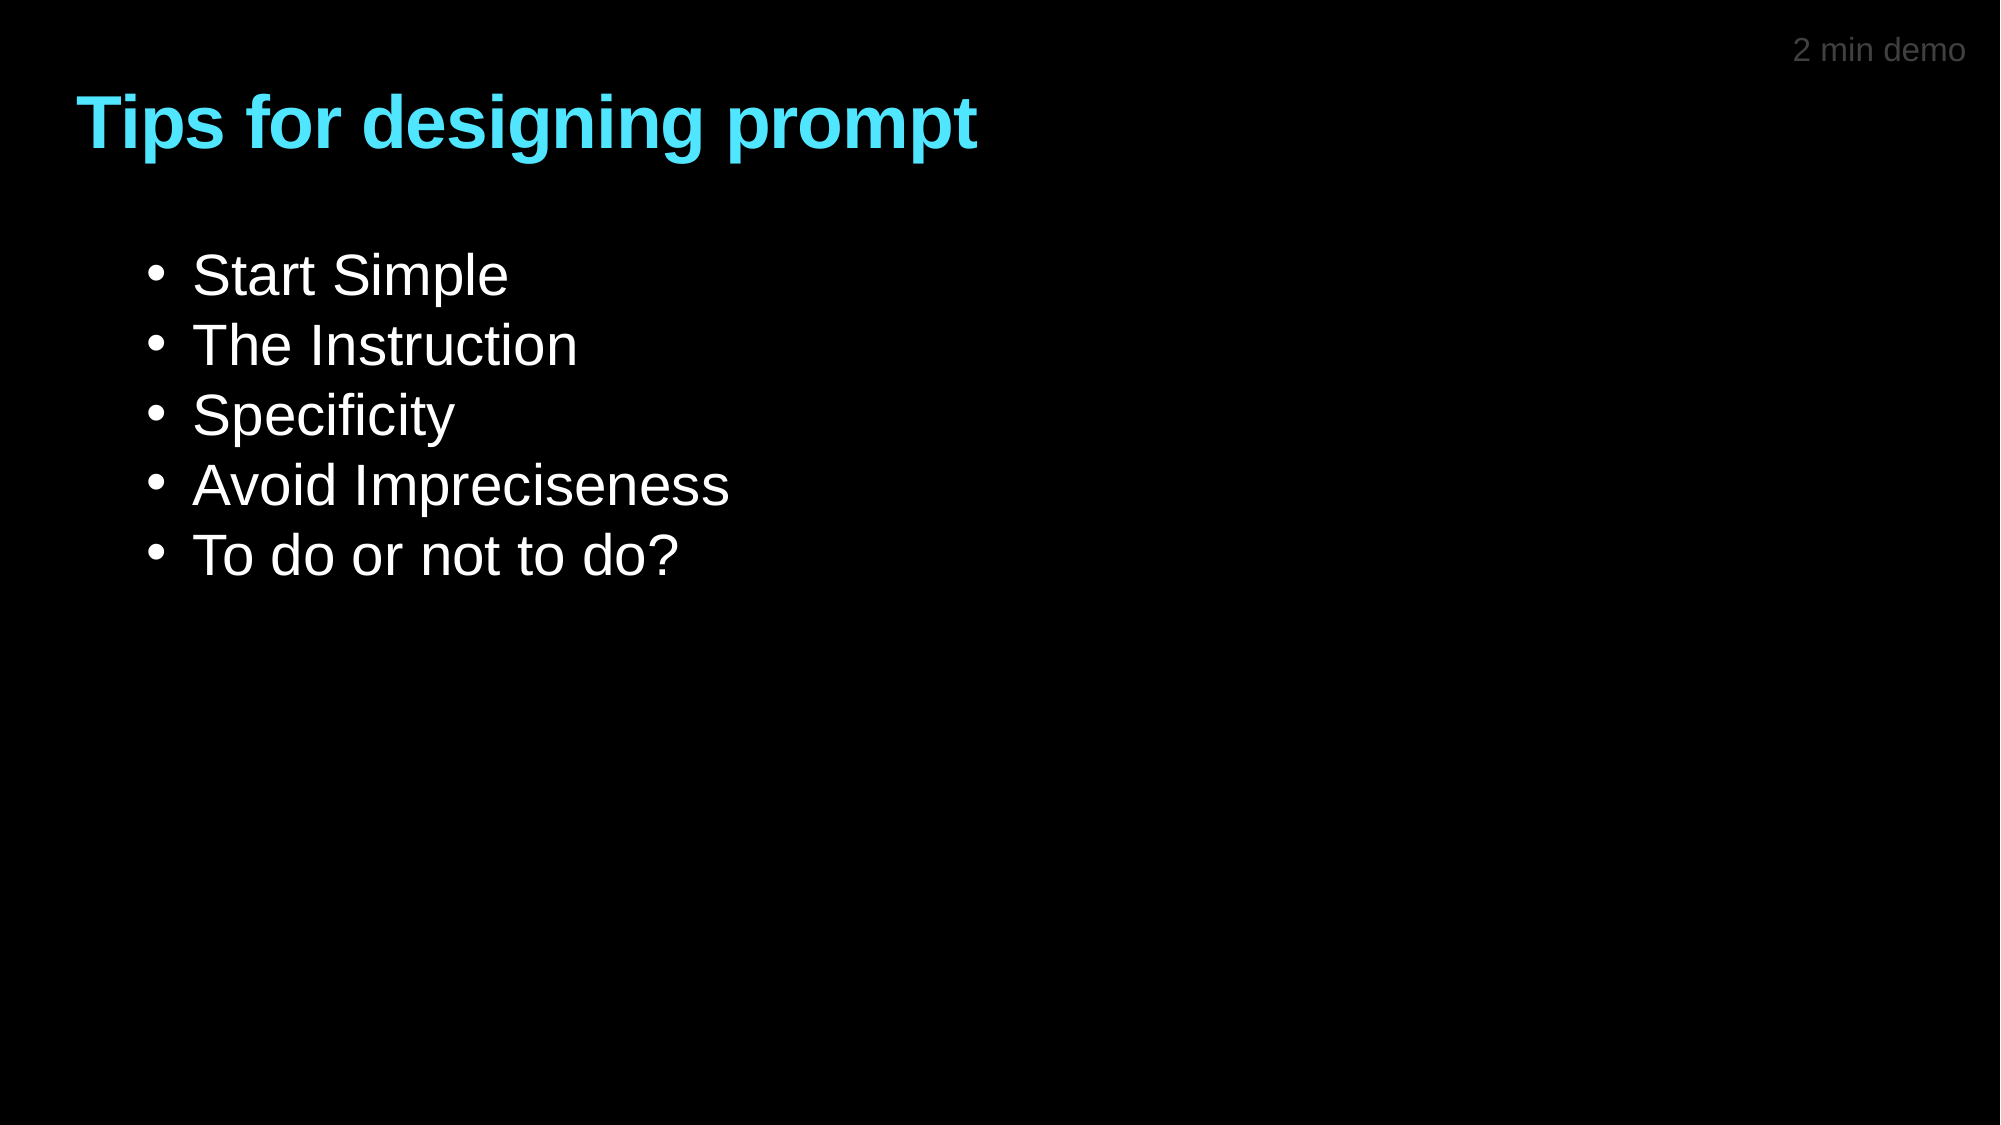

2 min demo
Tips for designing prompt
Start Simple
The Instruction
Specificity
Avoid Impreciseness
To do or not to do?